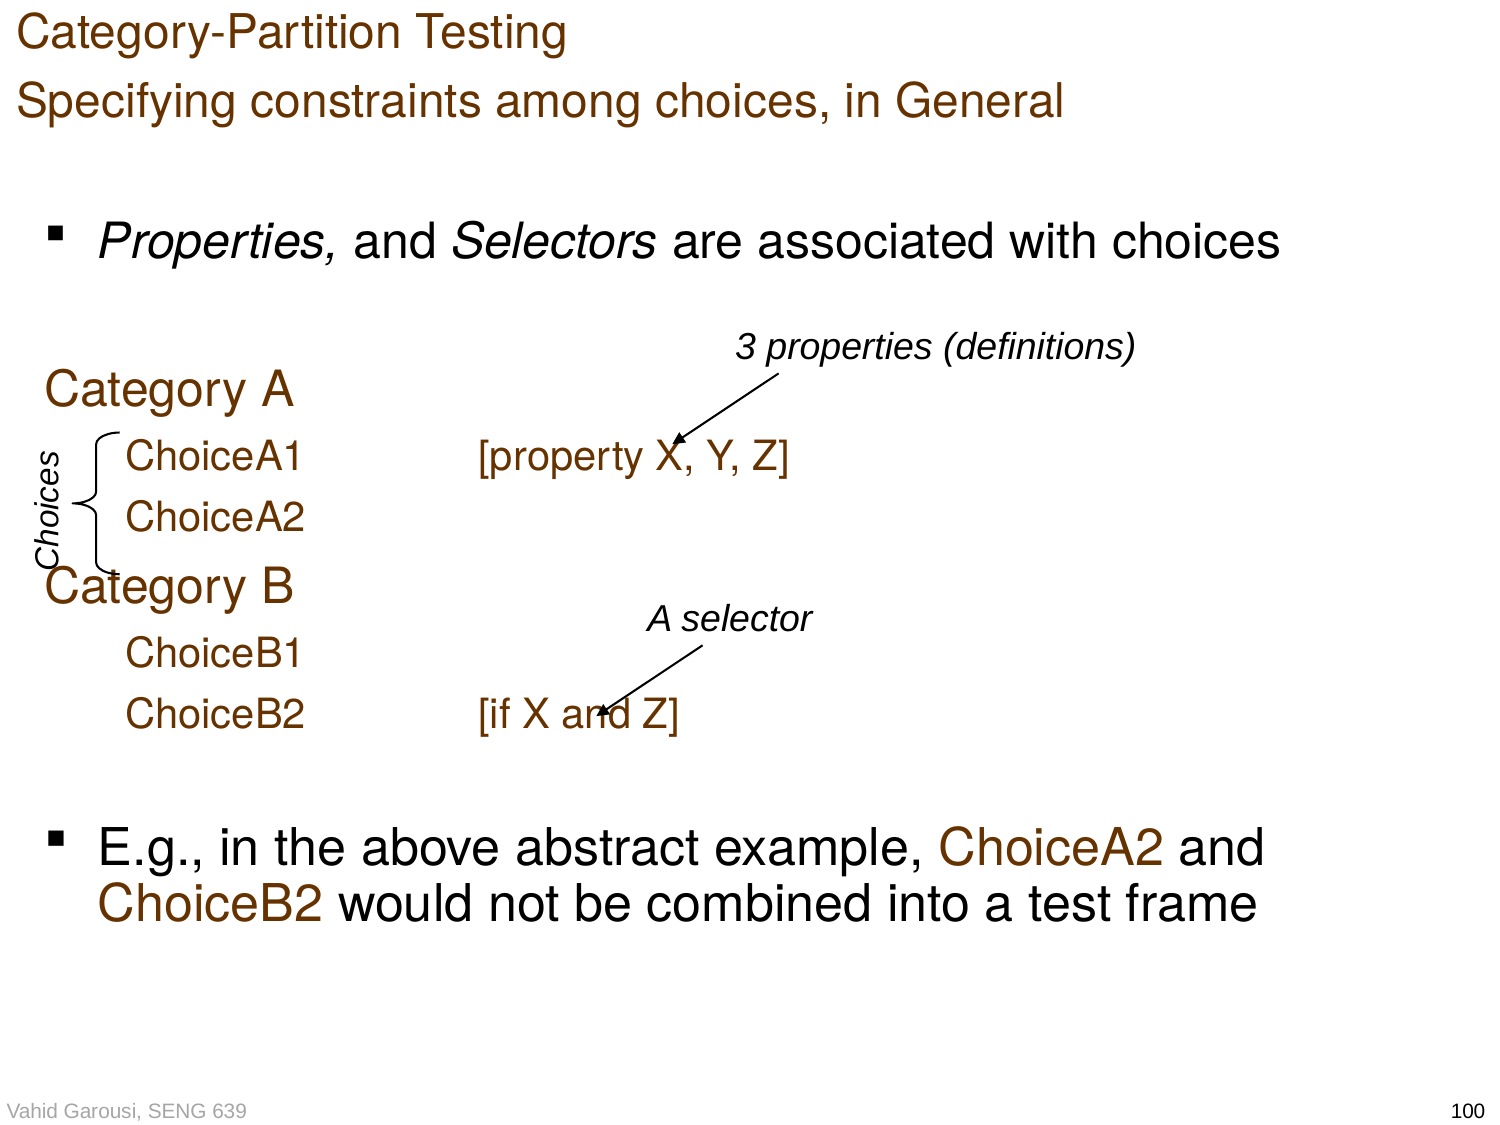

Category-Partition Testing
Specifying constraints among choices, in General
Properties, and Selectors are associated with choices

Category A
ChoiceA1		[property X, Y, Z]
ChoiceA2
Category B
ChoiceB1
ChoiceB2 		[if X and Z]

E.g., in the above abstract example, ChoiceA2 and ChoiceB2 would not be combined into a test frame
3 properties (definitions)

Choices
A selector